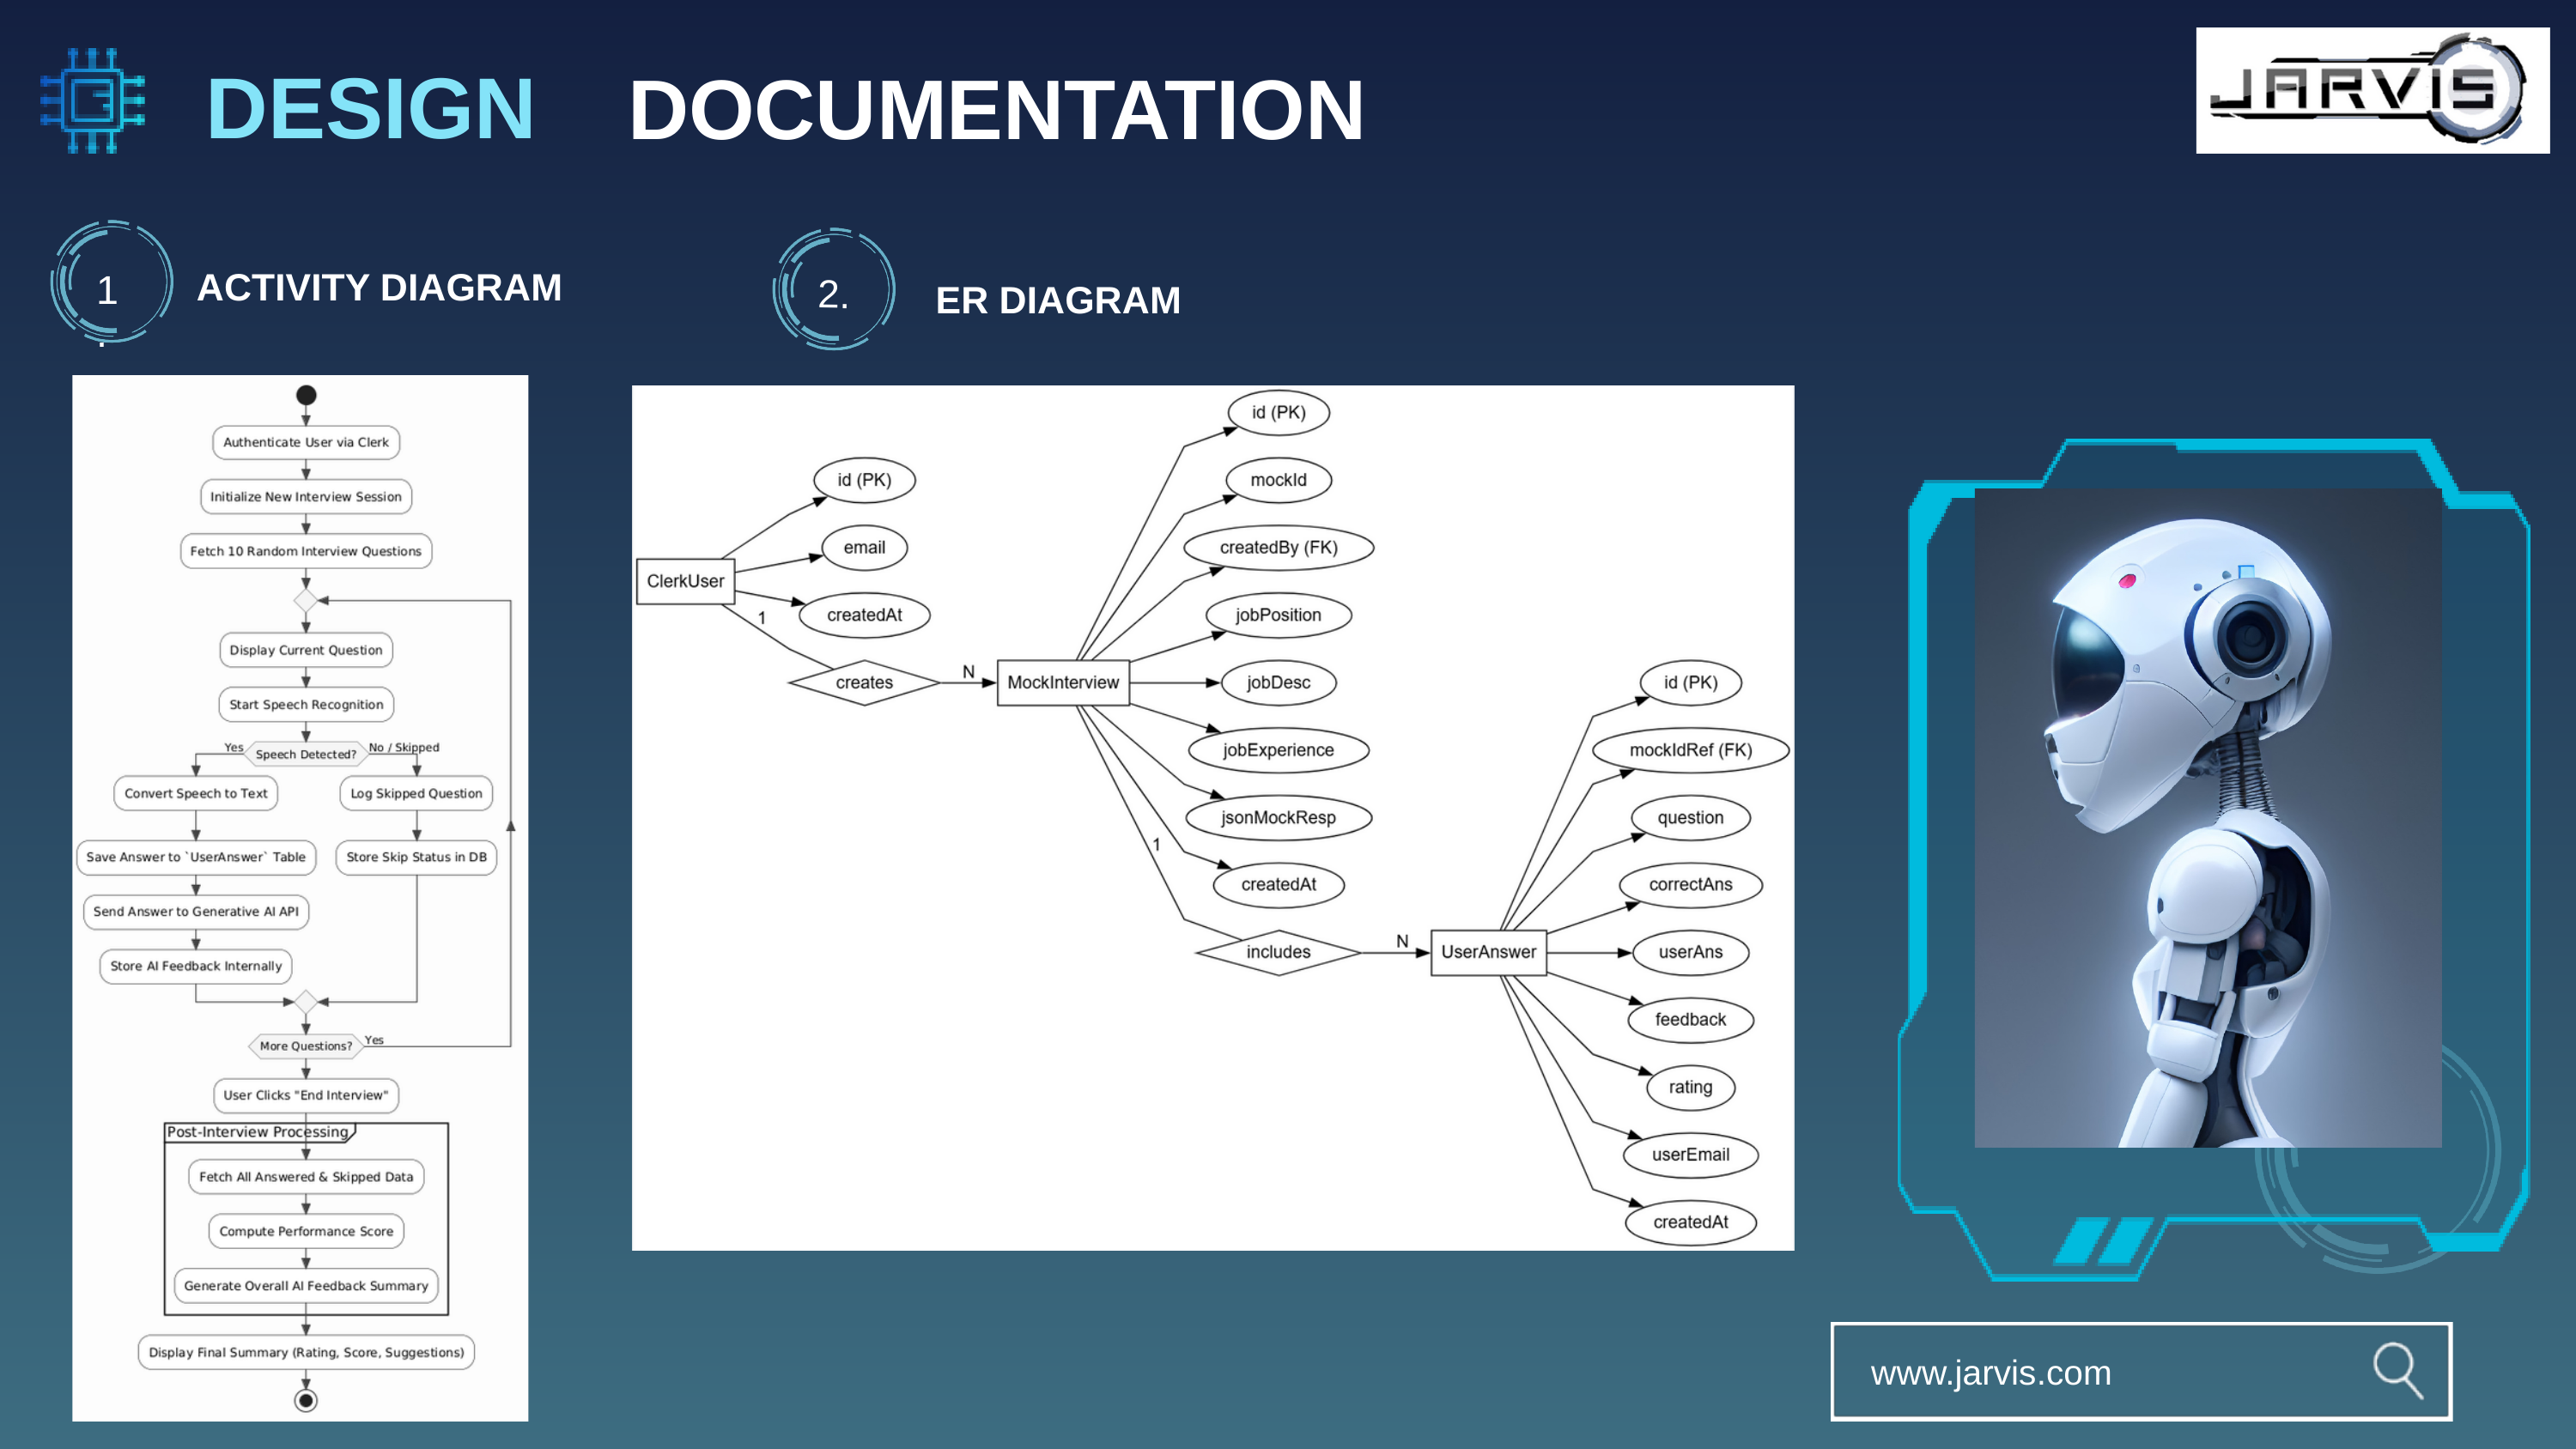

DESIGN
DOCUMENTATION

2.
ACTIVITY DIAGRAM
1.
ER DIAGRAM

www.jarvis.com